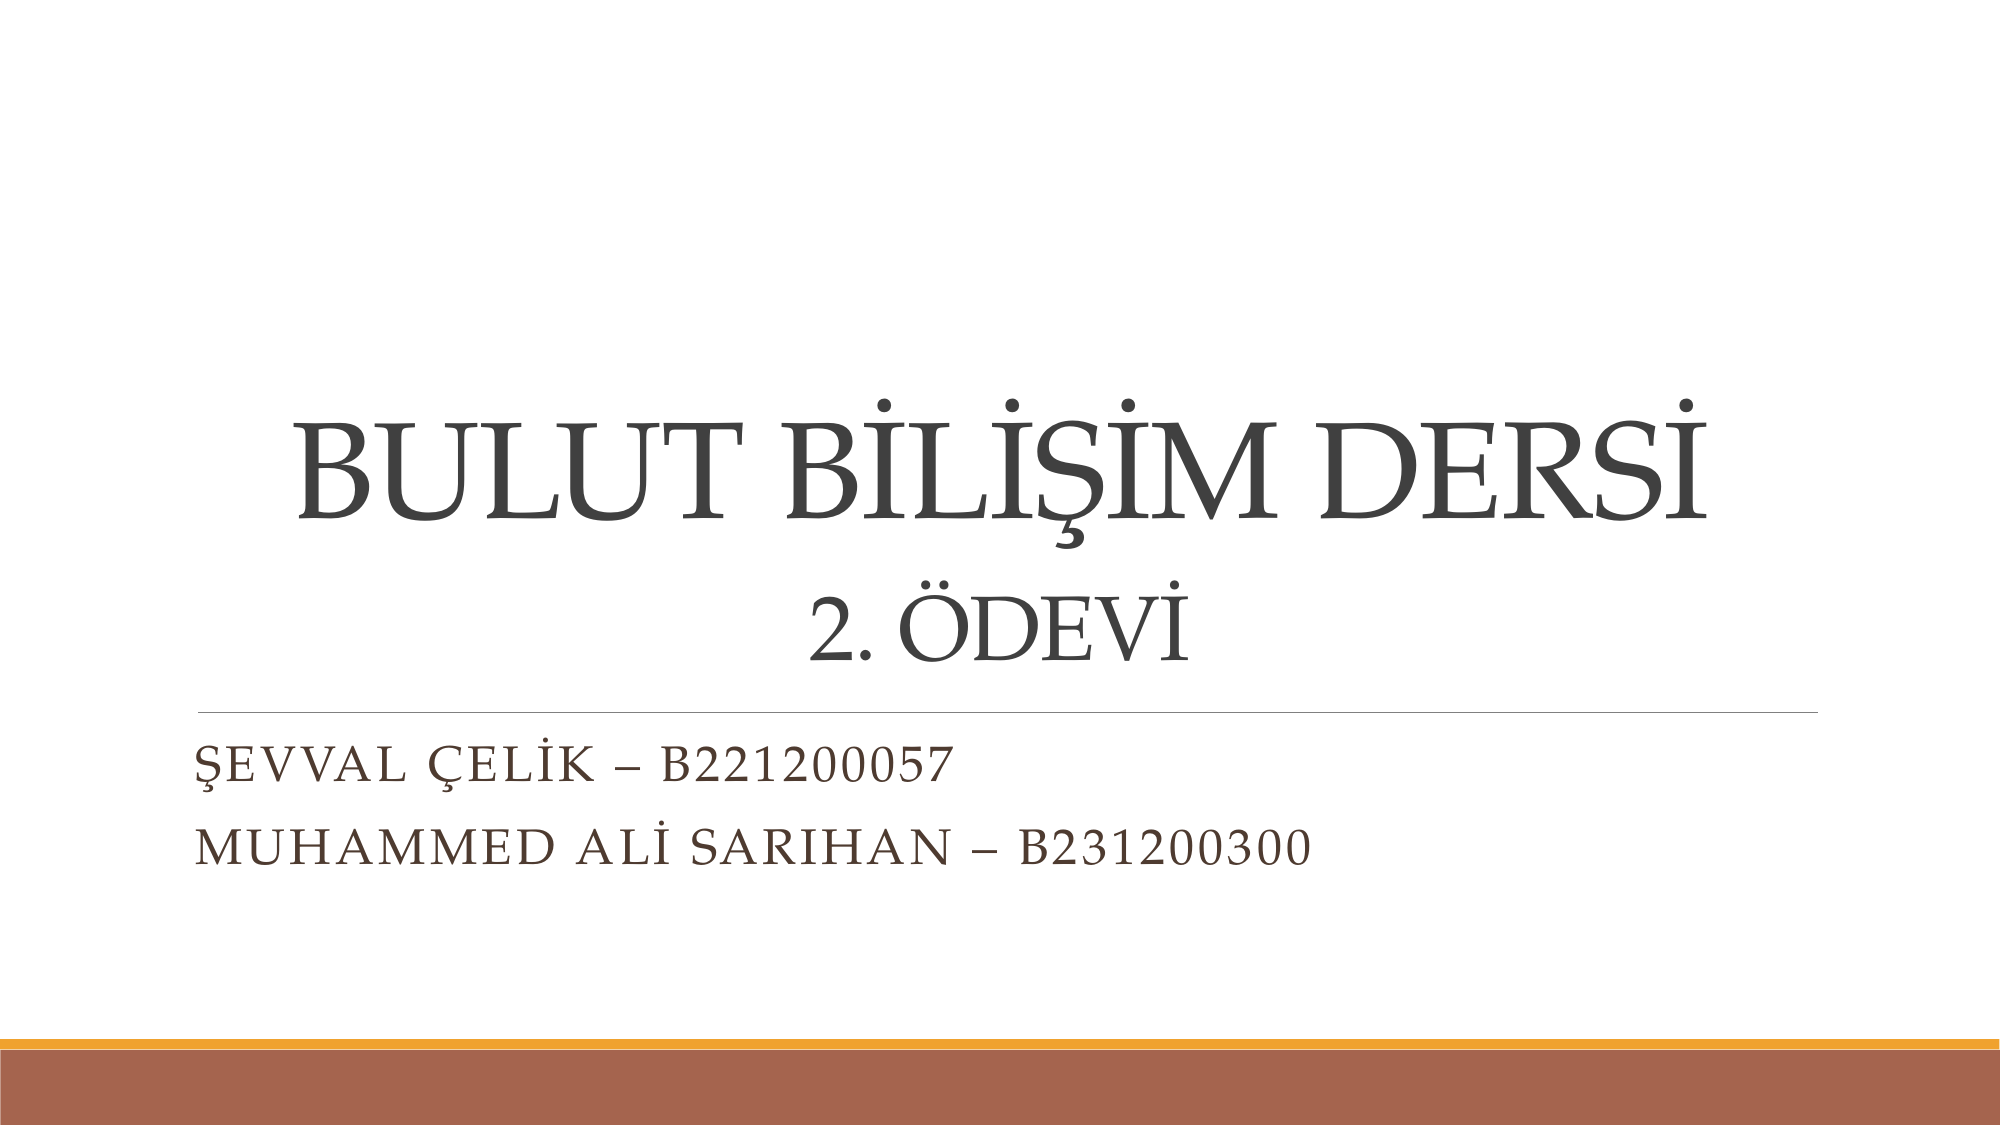

# BULUT BİLİŞİM DERSİ
2. ÖDEVİ
Şevval Çelik – B221200057
Muhammed ali sarıhan – B231200300